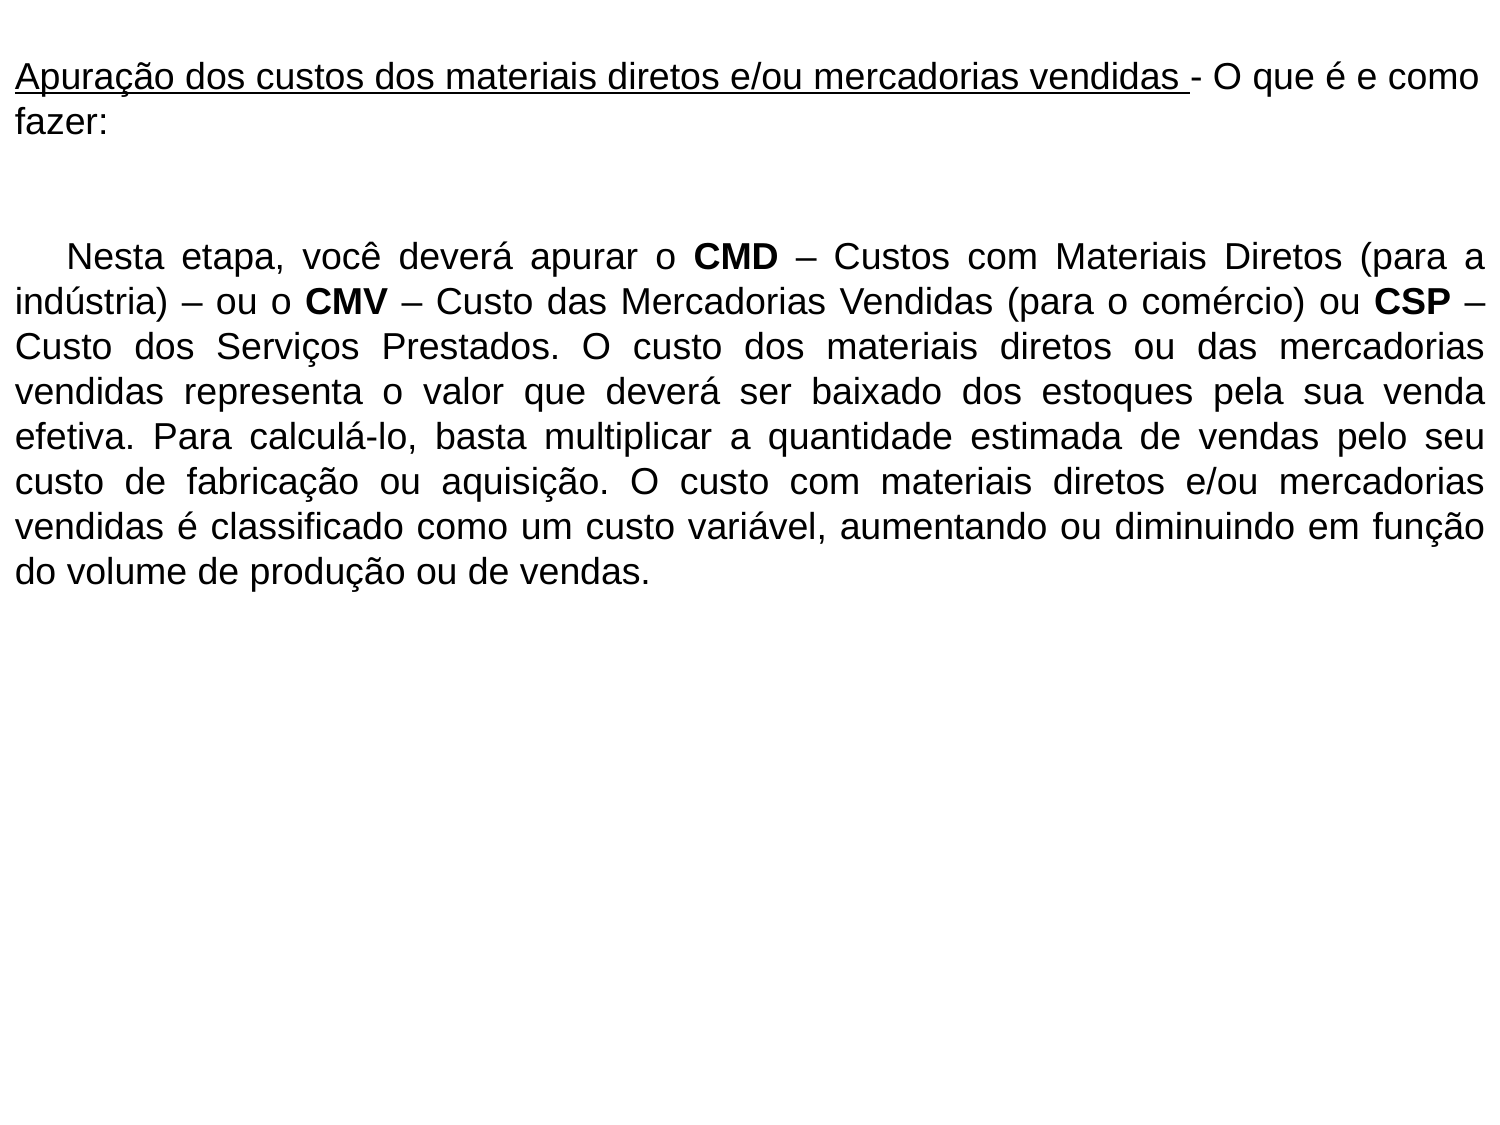

Apuração dos custos dos materiais diretos e/ou mercadorias vendidas - O que é e como fazer:

   Nesta etapa, você deverá apurar o CMD – Custos com Materiais Diretos (para a indústria) – ou o CMV – Custo das Mercadorias Vendidas (para o comércio) ou CSP – Custo dos Serviços Prestados. O custo dos materiais diretos ou das mercadorias vendidas representa o valor que deverá ser baixado dos estoques pela sua venda efetiva. Para calculá-lo, basta multiplicar a quantidade estimada de vendas pelo seu custo de fabricação ou aquisição. O custo com materiais diretos e/ou mercadorias vendidas é classificado como um custo variável, aumentando ou diminuindo em função do volume de produção ou de vendas.